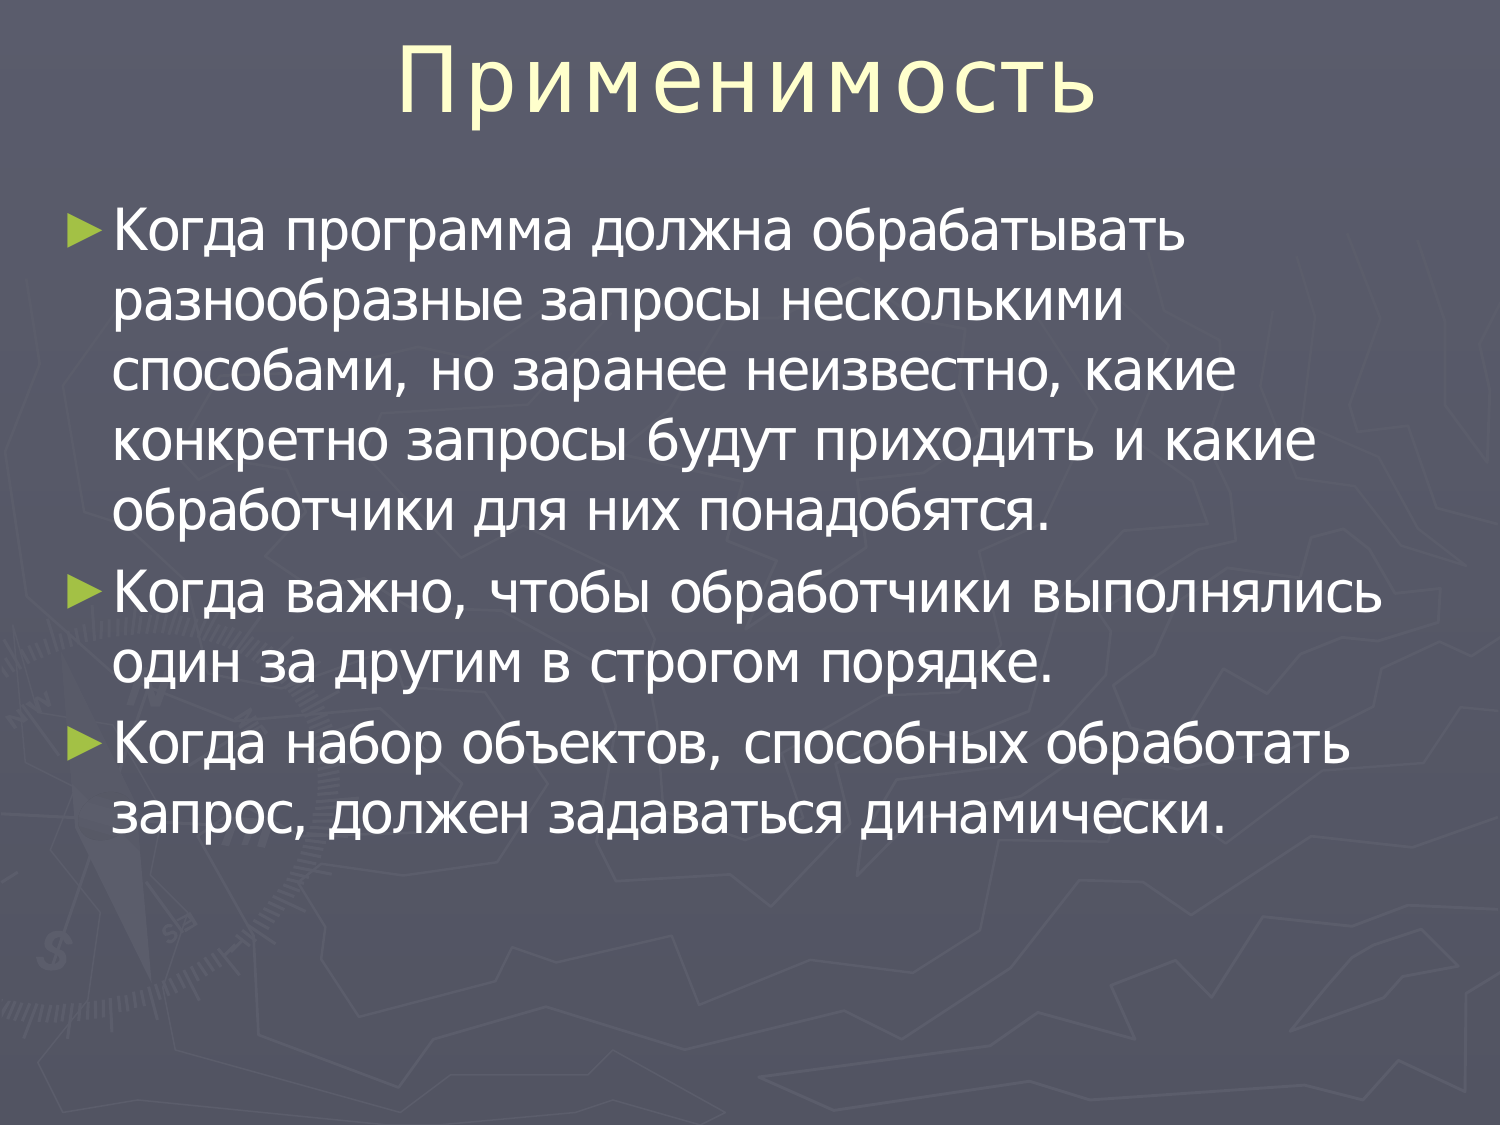

# Применимость
Когда программа должна обрабатывать разнообразные запросы несколькими способами, но заранее неизвестно, какие конкретно запросы будут приходить и какие обработчики для них понадобятся.
Когда важно, чтобы обработчики выполнялись один за другим в строгом порядке.
Когда набор объектов, способных обработать запрос, должен задаваться динамически.